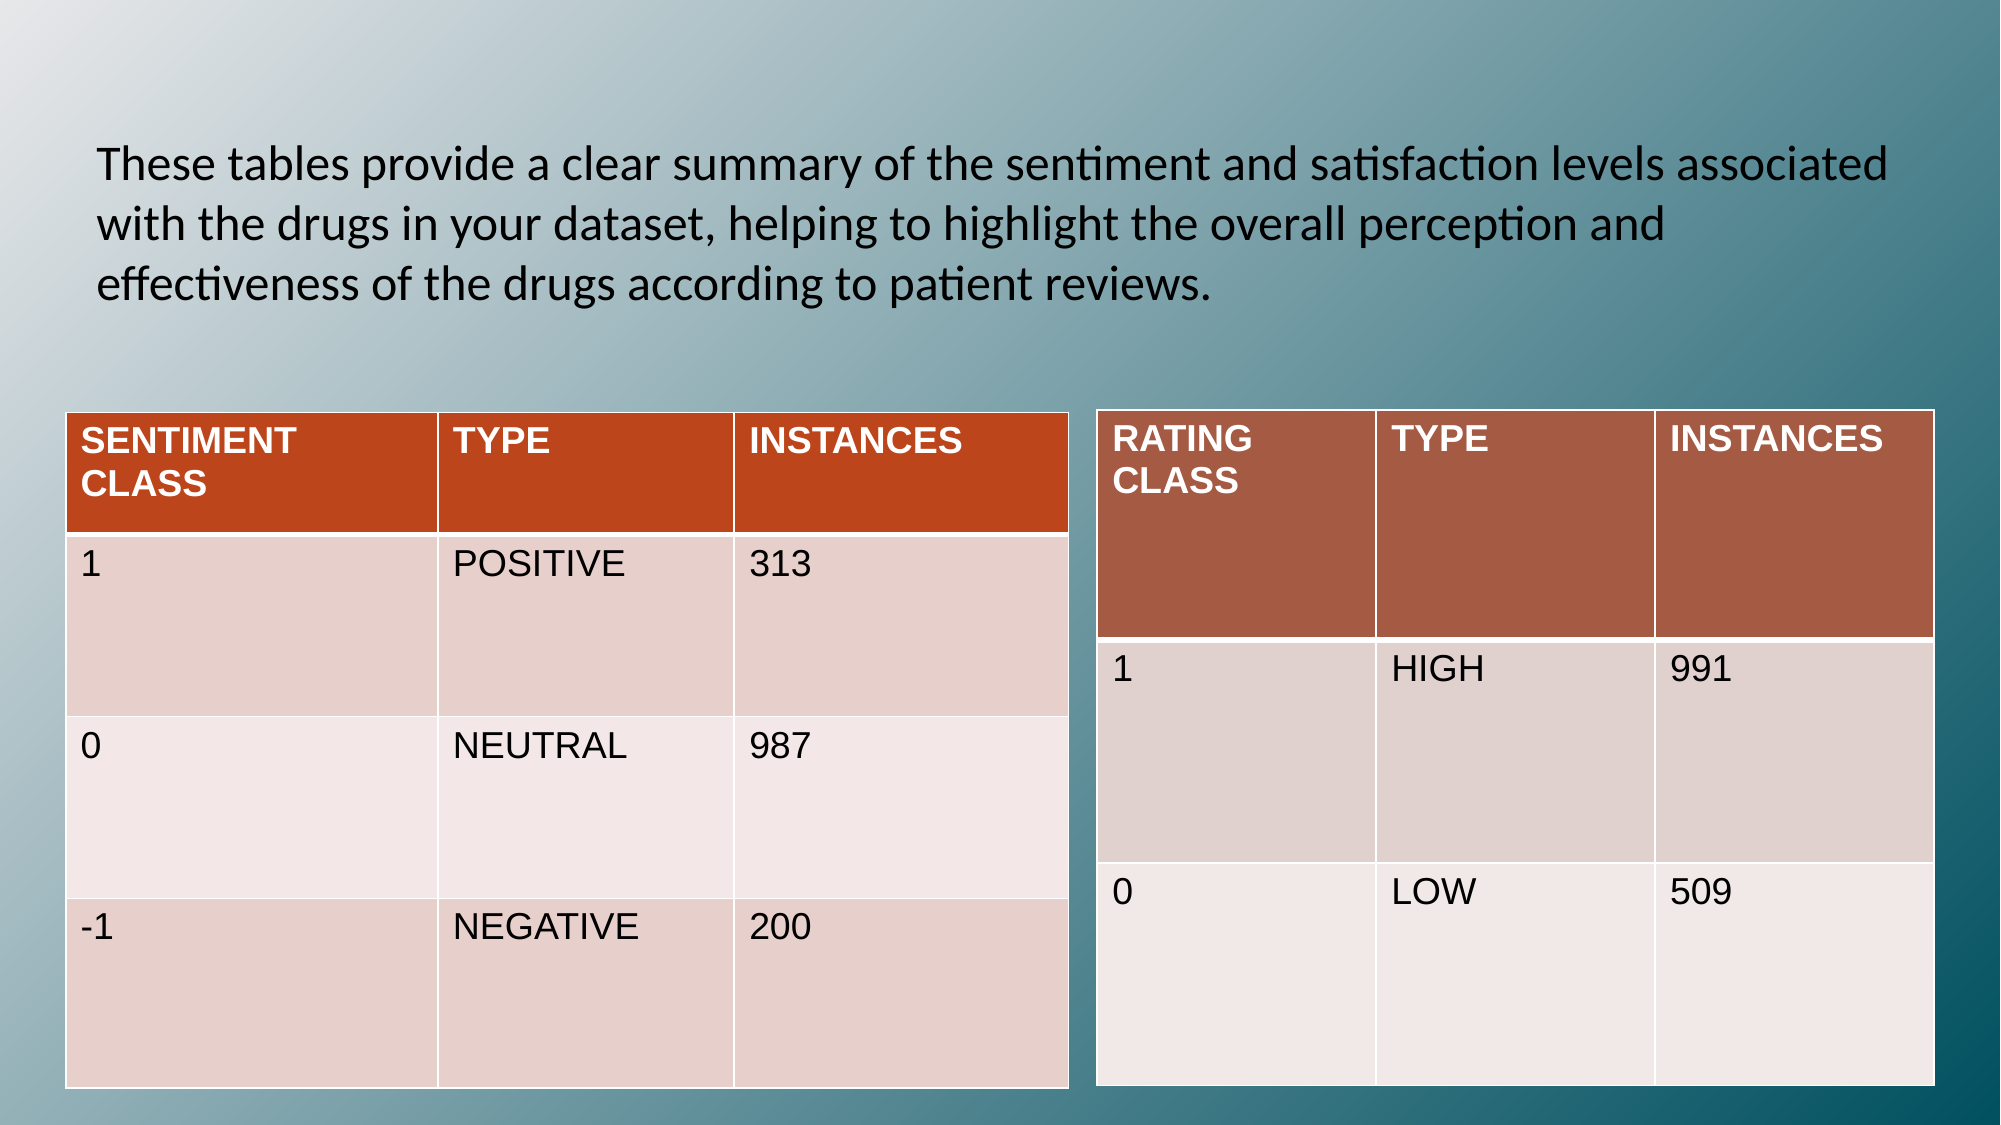

These tables provide a clear summary of the sentiment and satisfaction levels associated with the drugs in your dataset, helping to highlight the overall perception and effectiveness of the drugs according to patient reviews.
| RATING CLASS | TYPE | INSTANCES |
| --- | --- | --- |
| 1 | HIGH | 991 |
| 0 | LOW | 509 |
| SENTIMENT CLASS | TYPE | INSTANCES |
| --- | --- | --- |
| 1 | POSITIVE | 313 |
| 0 | NEUTRAL | 987 |
| -1 | NEGATIVE | 200 |